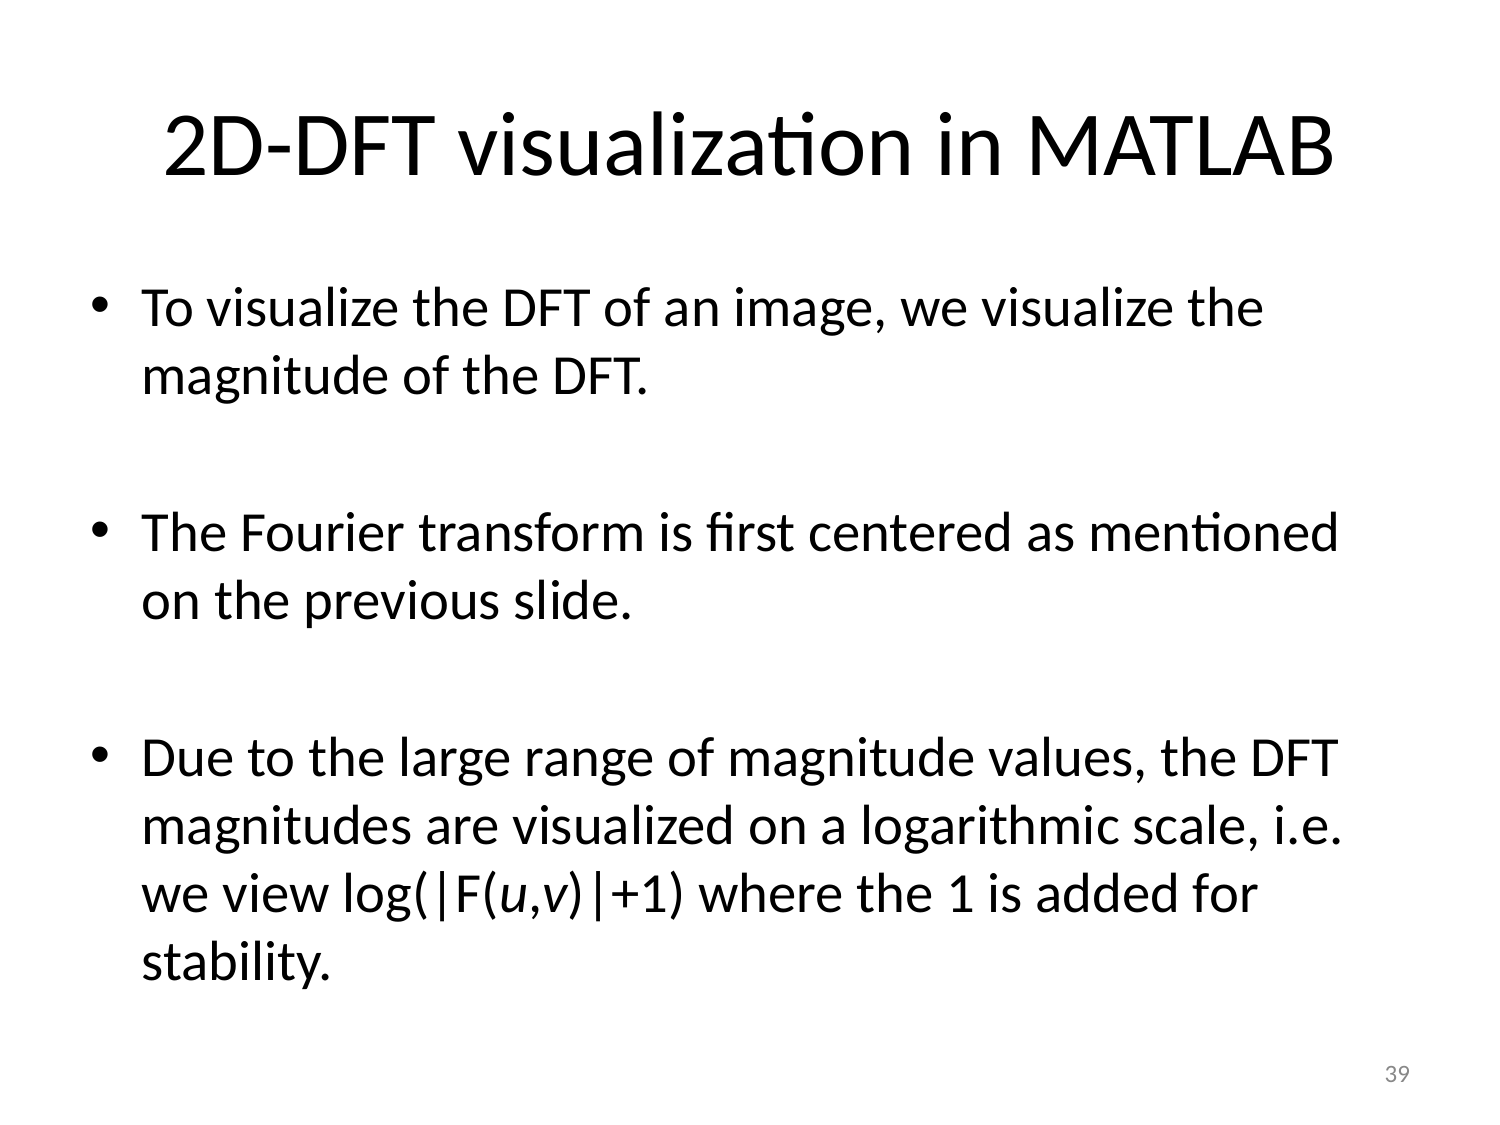

# 2D-DFT visualization in MATLAB
To visualize the DFT of an image, we visualize the magnitude of the DFT.

The Fourier transform is first centered as mentioned on the previous slide.

Due to the large range of magnitude values, the DFT magnitudes are visualized on a logarithmic scale, i.e. we view log(|F(u,v)|+1) where the 1 is added for stability.

39